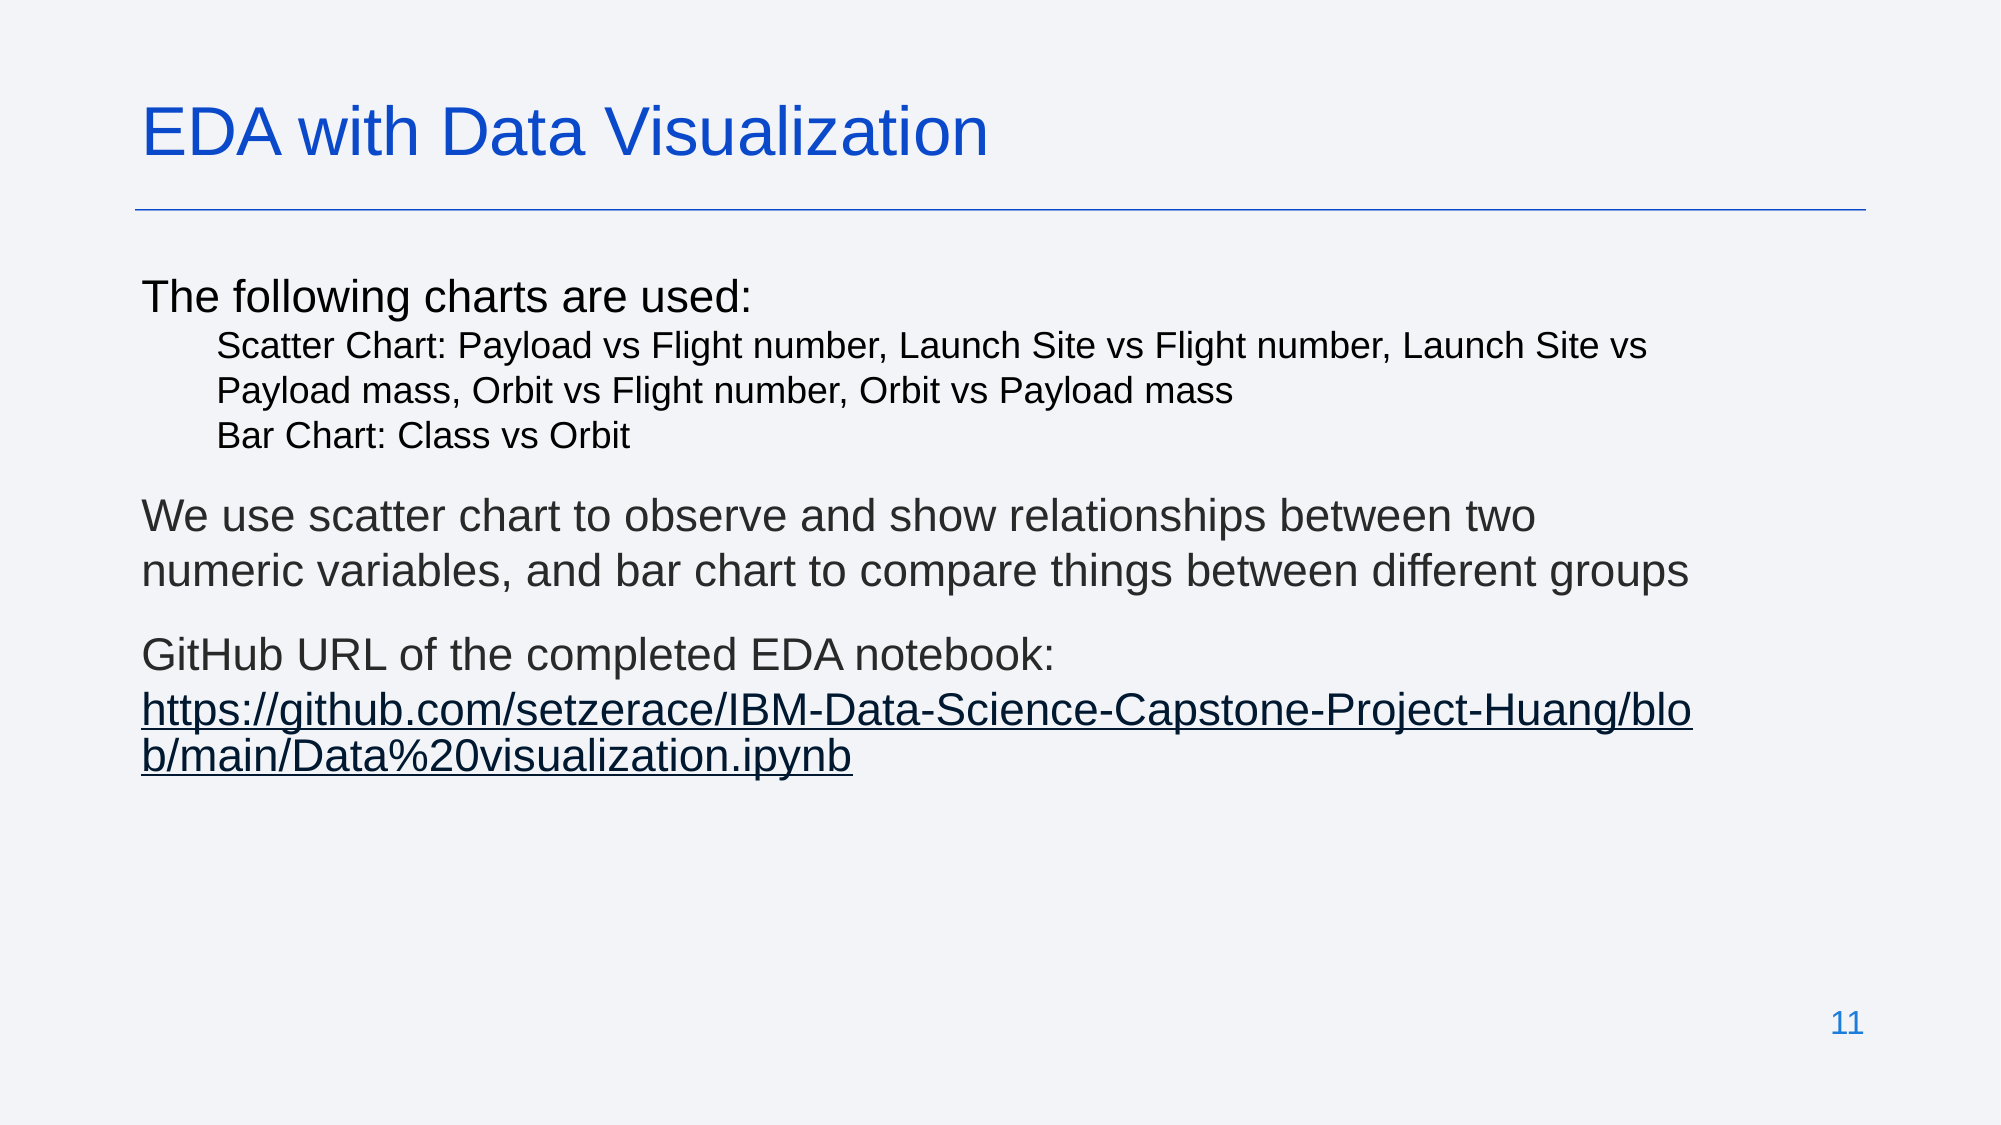

EDA with Data Visualization
The following charts are used:
Scatter Chart: Payload vs Flight number, Launch Site vs Flight number, Launch Site vs Payload mass, Orbit vs Flight number, Orbit vs Payload mass
Bar Chart: Class vs Orbit
We use scatter chart to observe and show relationships between two numeric variables, and bar chart to compare things between different groups
GitHub URL of the completed EDA notebook: https://github.com/setzerace/IBM-Data-Science-Capstone-Project-Huang/blob/main/Data%20visualization.ipynb
11